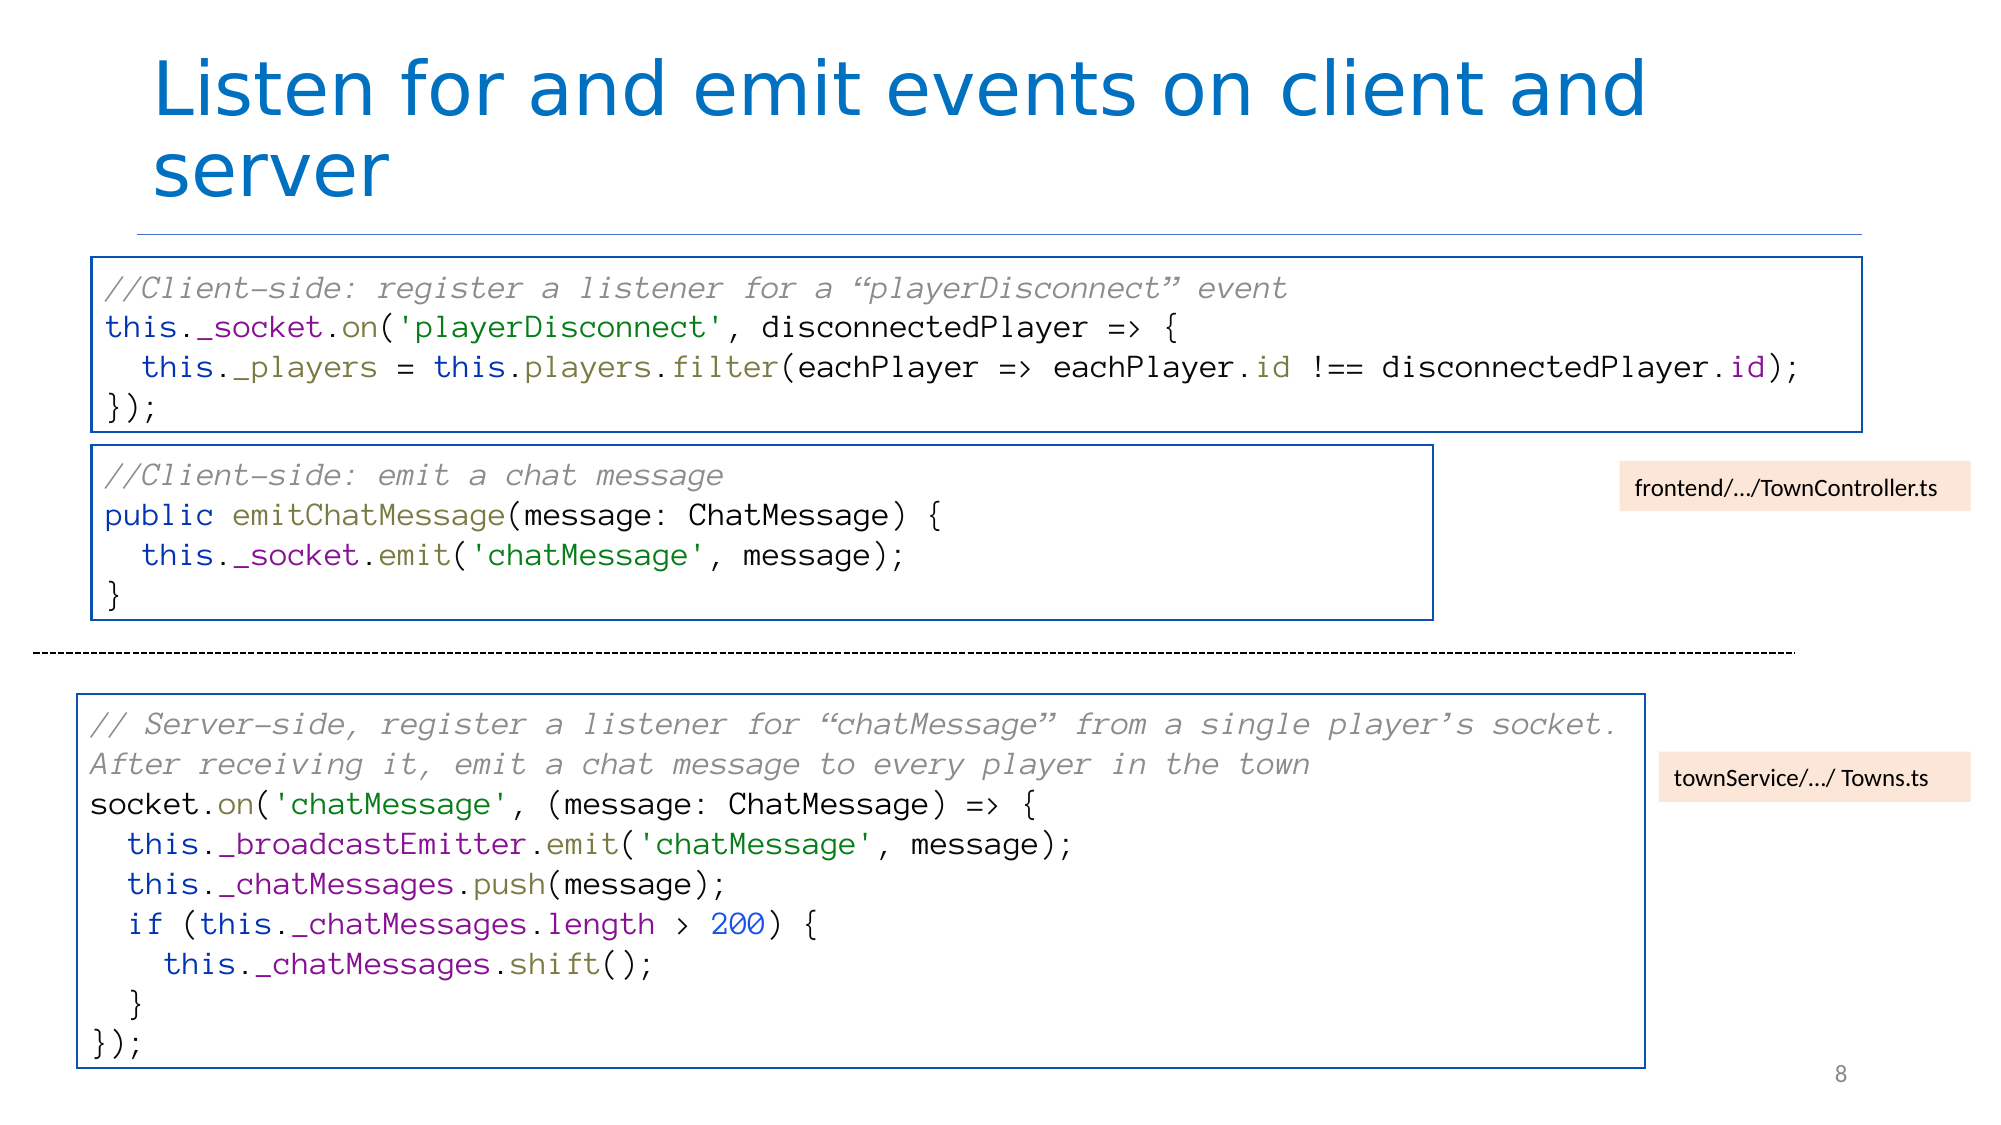

# Listen for and emit events on client and server
//Client-side: register a listener for a “playerDisconnect” event
this._socket.on('playerDisconnect', disconnectedPlayer => {
  this._players = this.players.filter(eachPlayer => eachPlayer.id !== disconnectedPlayer.id);
});
//Client-side: emit a chat message
public emitChatMessage(message: ChatMessage) {
  this._socket.emit('chatMessage', message);
}
frontend/…/TownController.ts
// Server-side, register a listener for “chatMessage” from a single player’s socket. After receiving it, emit a chat message to every player in the town
socket.on('chatMessage', (message: ChatMessage) => {
  this._broadcastEmitter.emit('chatMessage', message);
  this._chatMessages.push(message);
  if (this._chatMessages.length > 200) {
    this._chatMessages.shift();
  }
});
townService/…/ Towns.ts
8